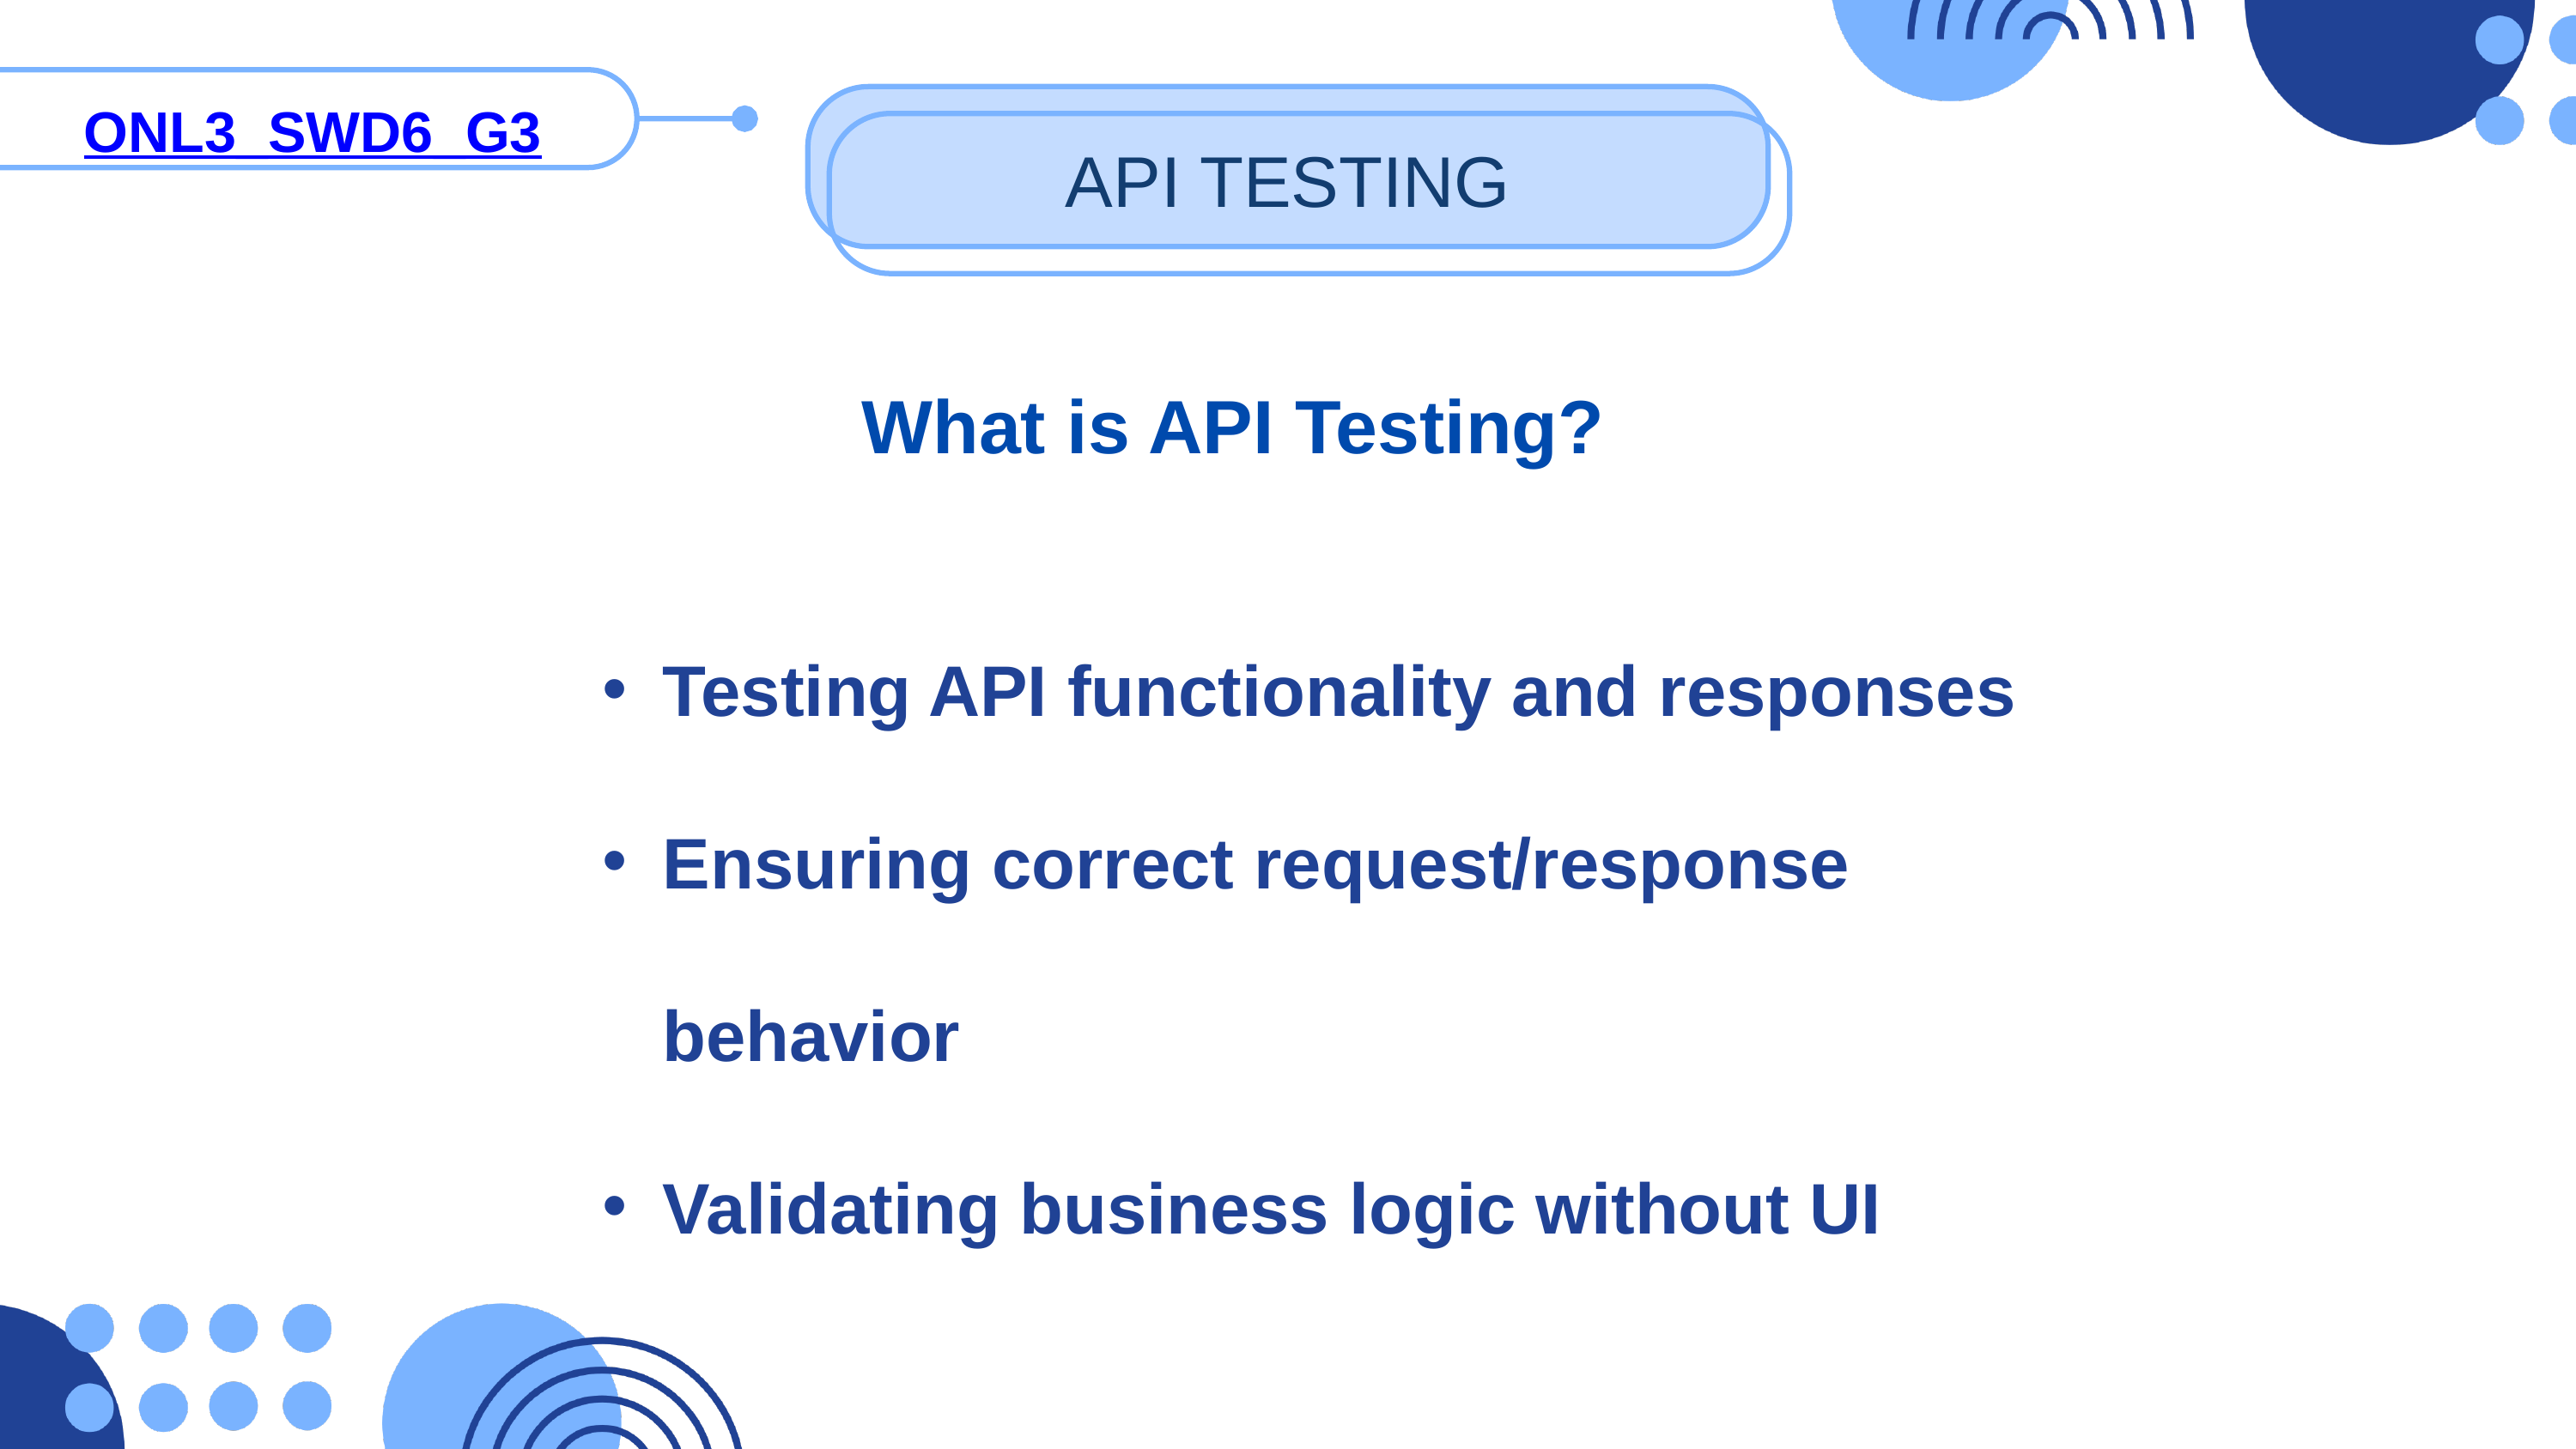

ONL3_SWD6_G3

API TESTING
What is API Testing?
Testing API functionality and responses
Ensuring correct request/response behavior
Validating business logic without UI